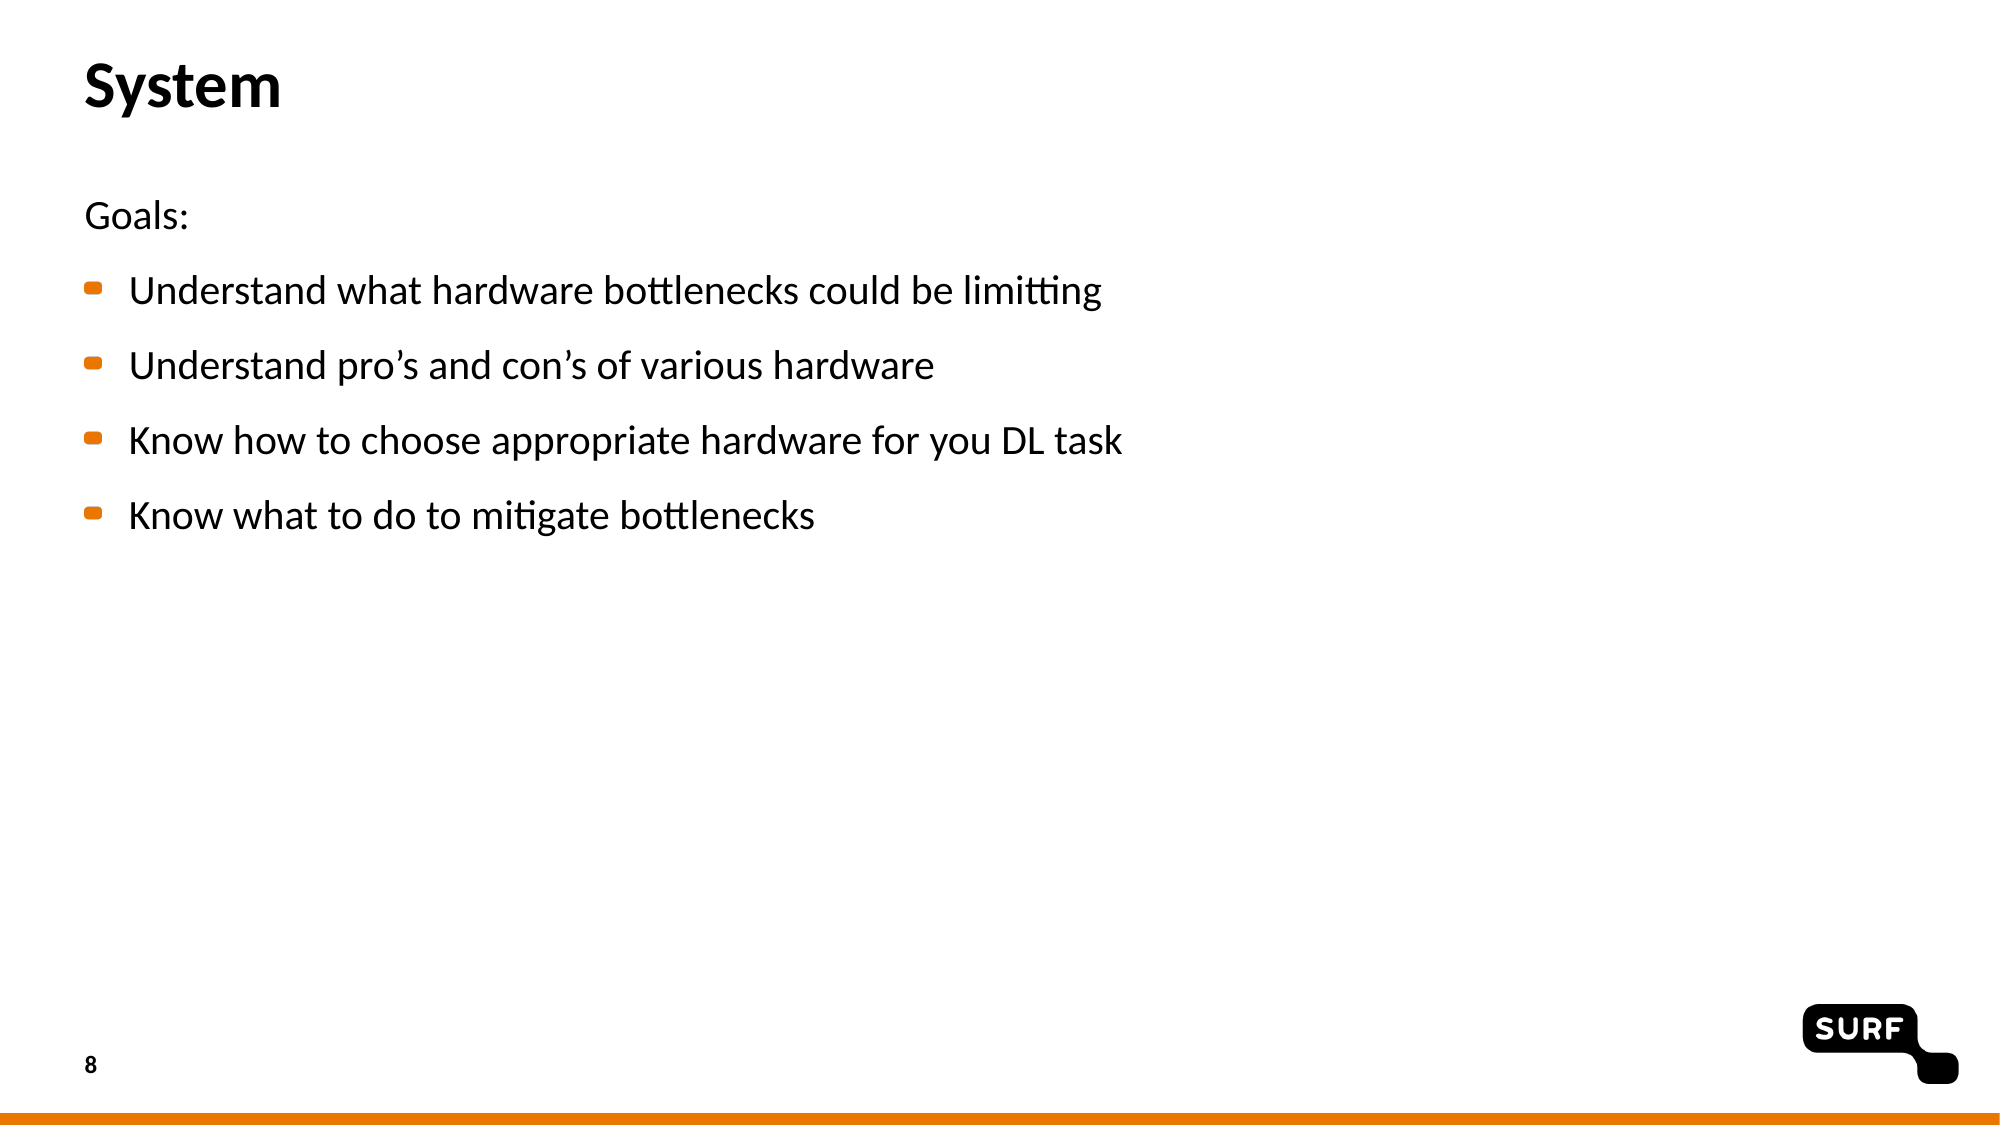

# System
Goals:
Understand what hardware bottlenecks could be limitting
Understand pro’s and con’s of various hardware
Know how to choose appropriate hardware for you DL task
Know what to do to mitigate bottlenecks

8